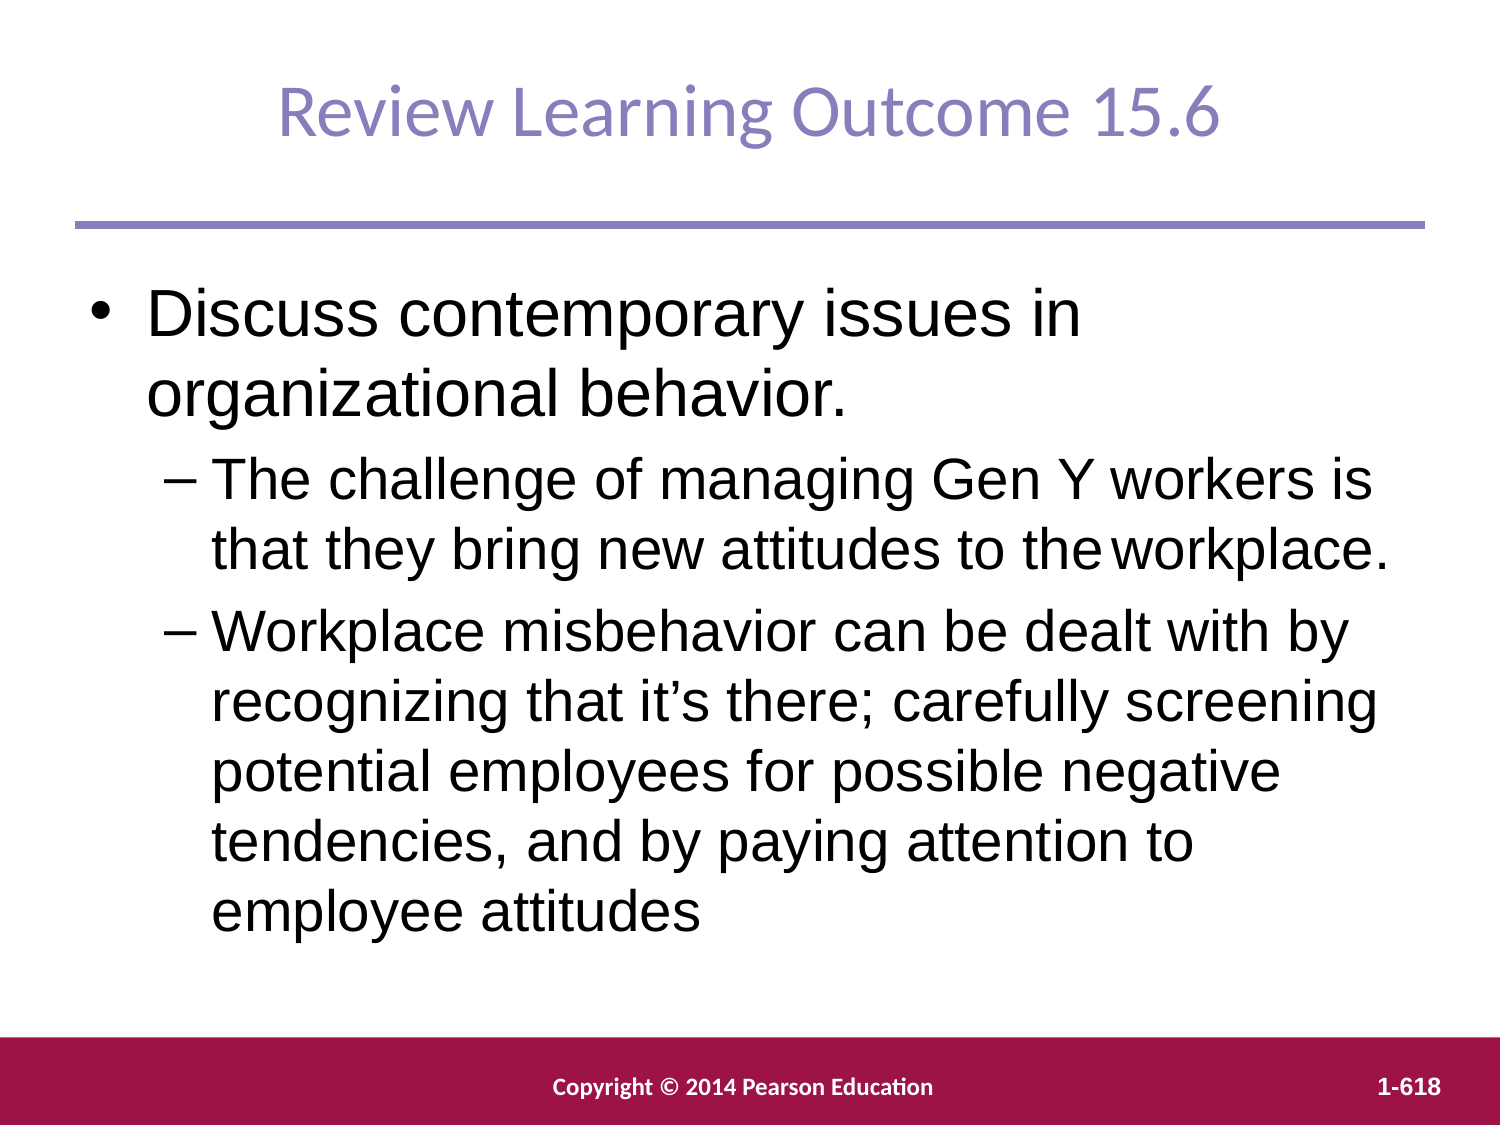

Review Learning Outcome 15.6
Discuss contemporary issues in organizational behavior.
The challenge of managing Gen Y workers is that they bring new attitudes to the	workplace.
Workplace misbehavior can be dealt with by recognizing that it’s there; carefully screening potential employees for possible negative tendencies, and by paying attention to employee attitudes